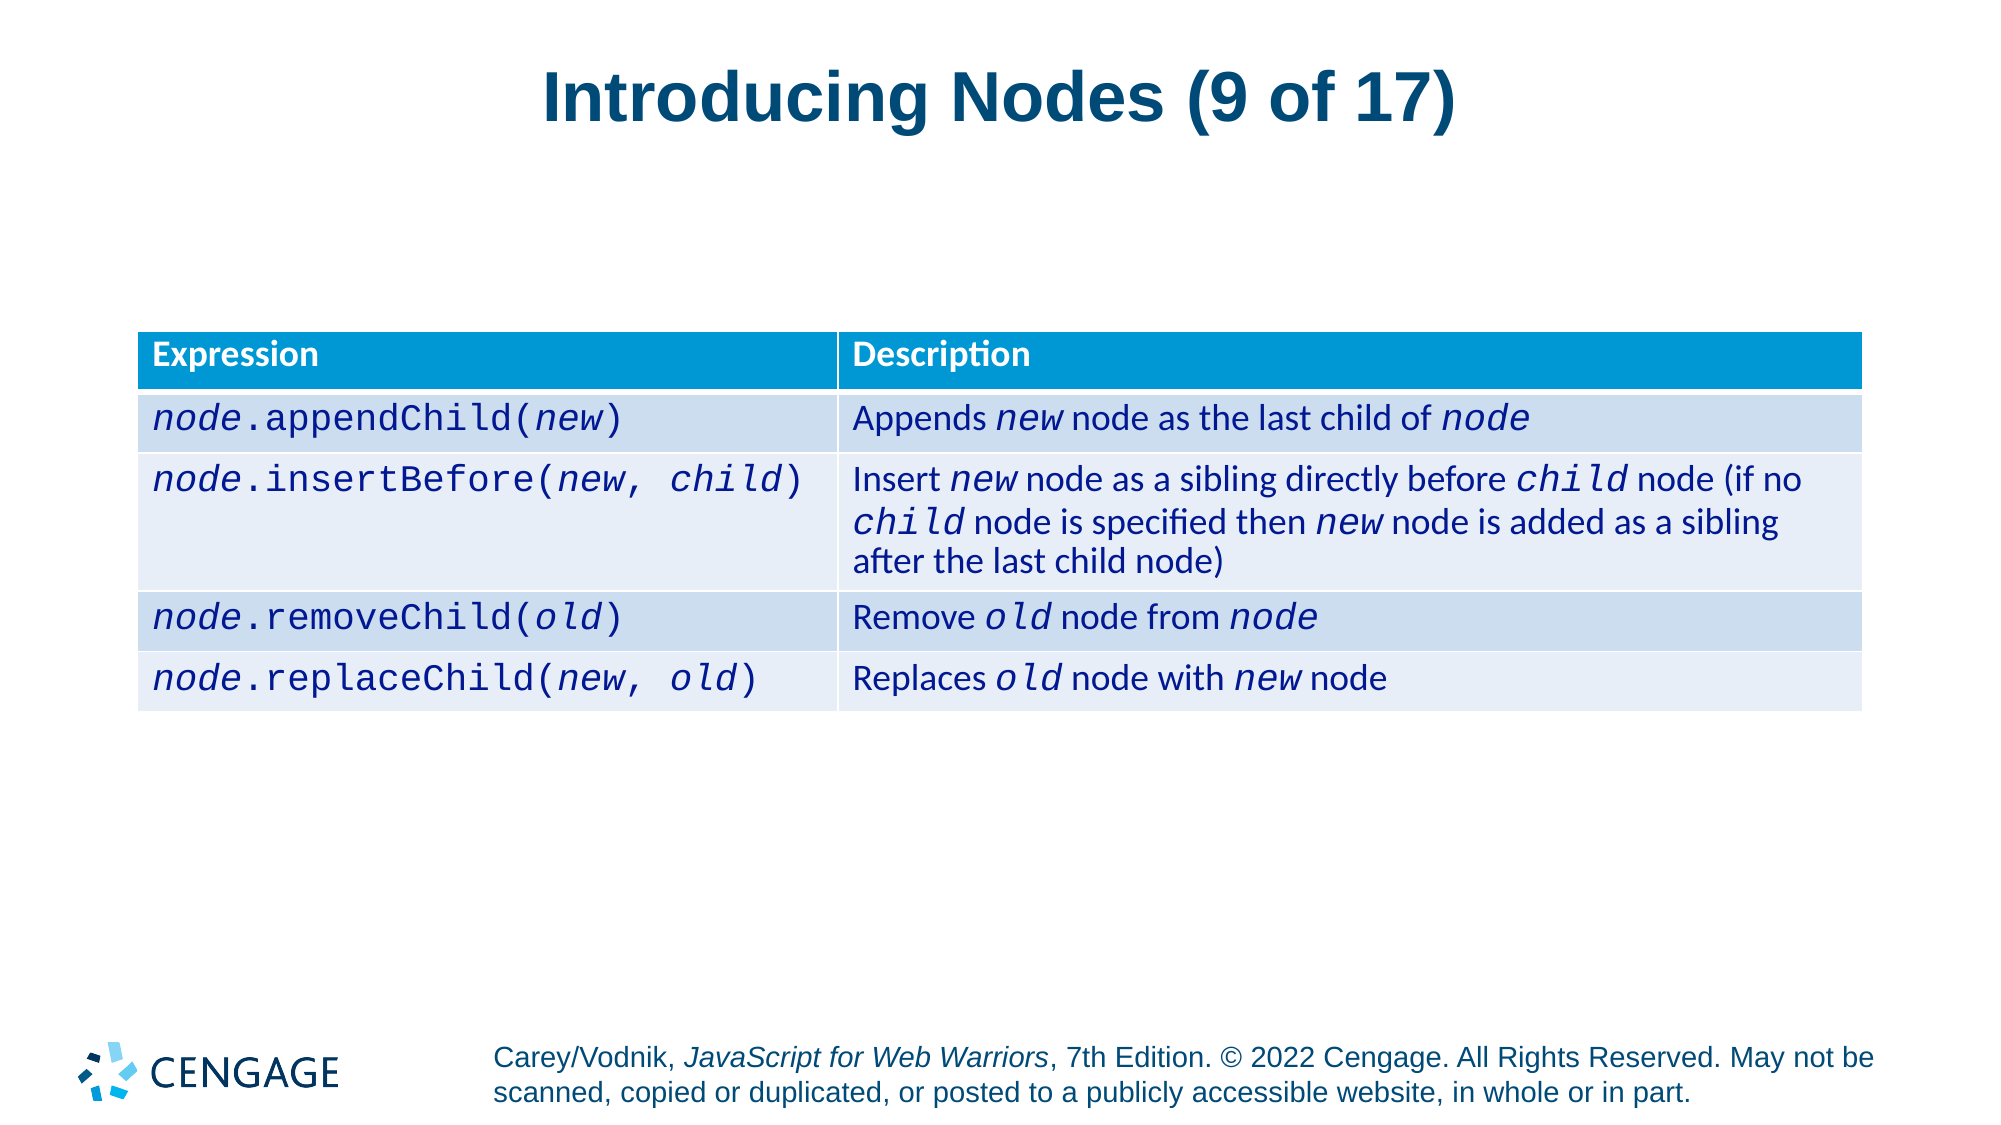

# Introducing Nodes (9 of 17)
| Expression | Description |
| --- | --- |
| node.appendChild(new) | Appends new node as the last child of node |
| node.insertBefore(new, child) | Insert new node as a sibling directly before child node (if no child node is specified then new node is added as a sibling after the last child node) |
| node.removeChild(old) | Remove old node from node |
| node.replaceChild(new, old) | Replaces old node with new node |